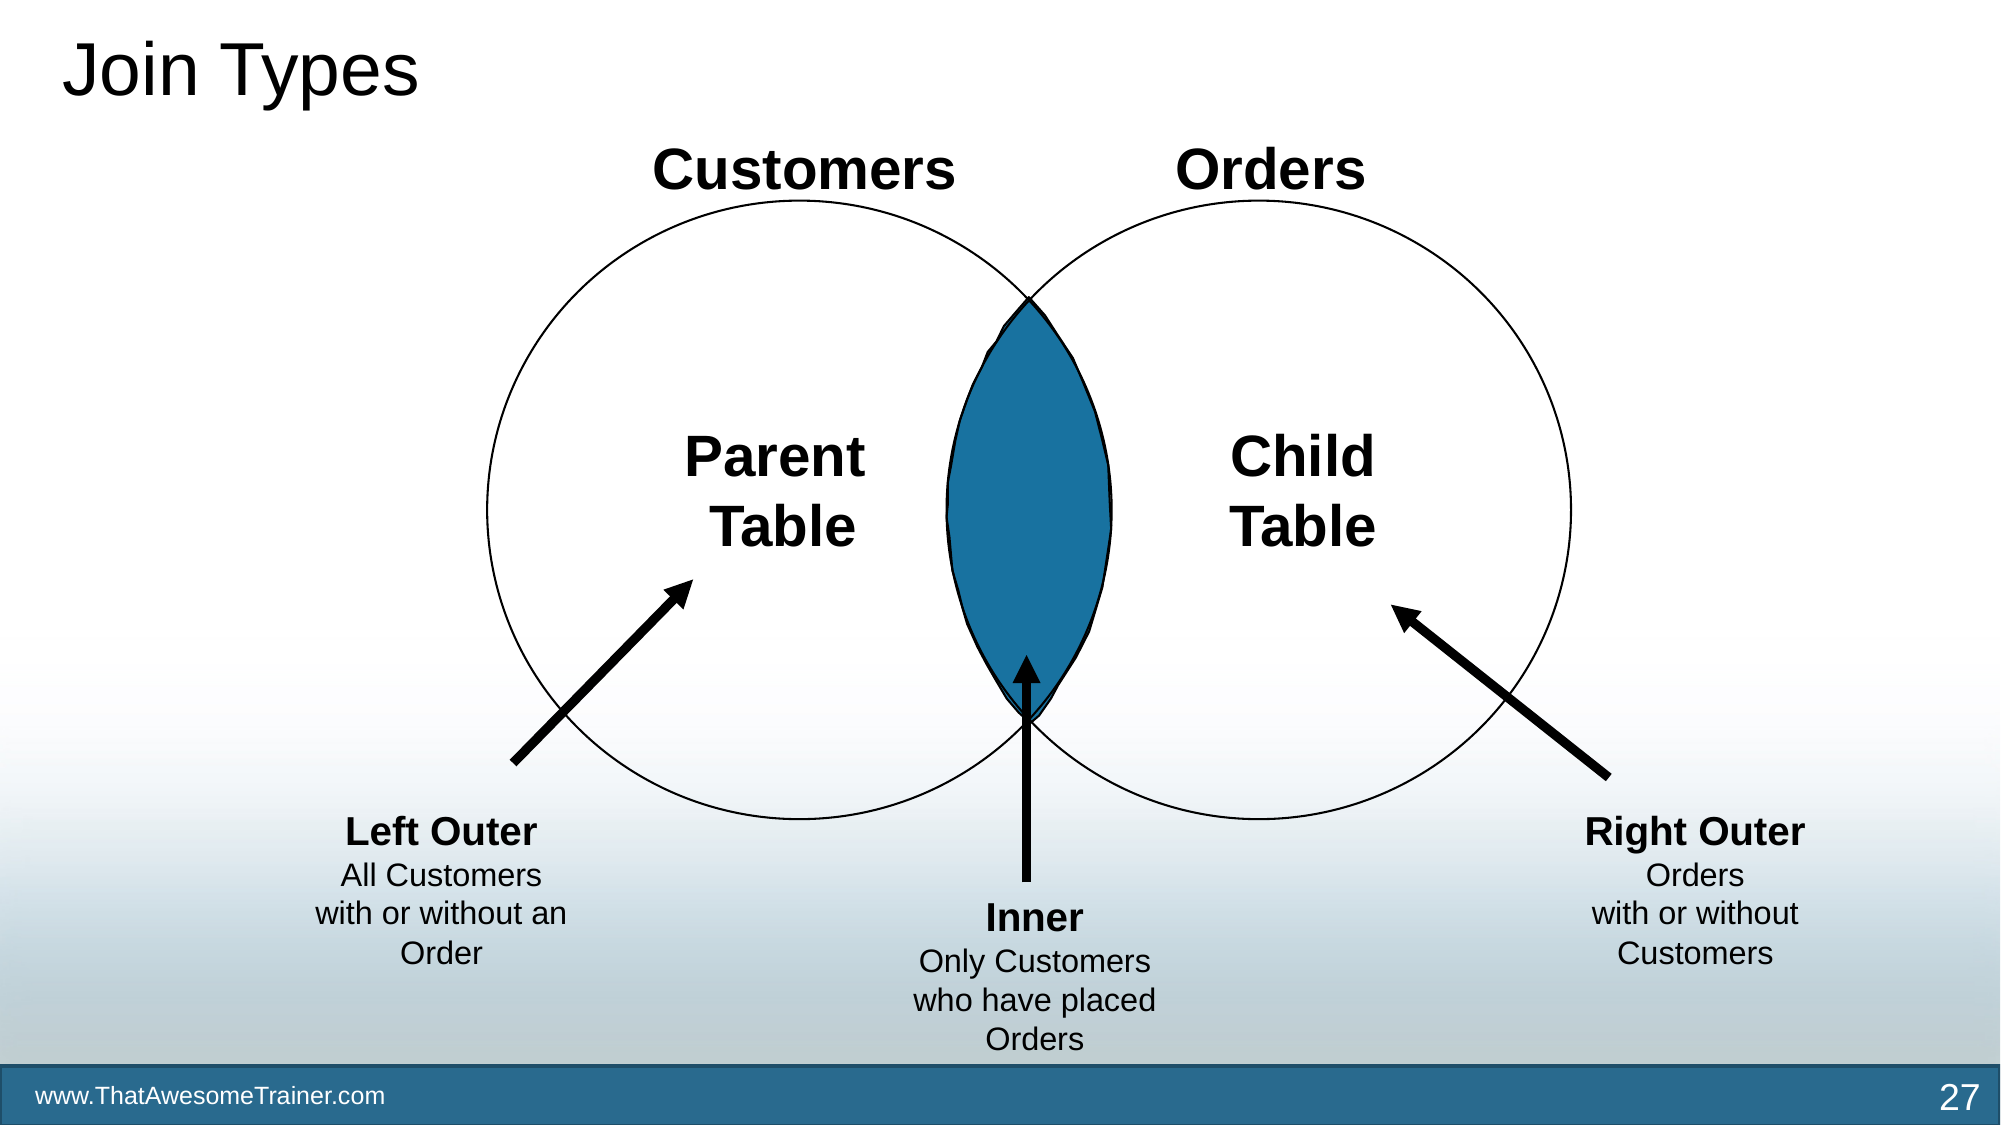

Join Types
Customers
Orders

Parent
Table
Child
Table

Left Outer
All Customers
with or without an Order
Right Outer
Orders
with or without Customers
Inner
Only Customers who have placed Orders